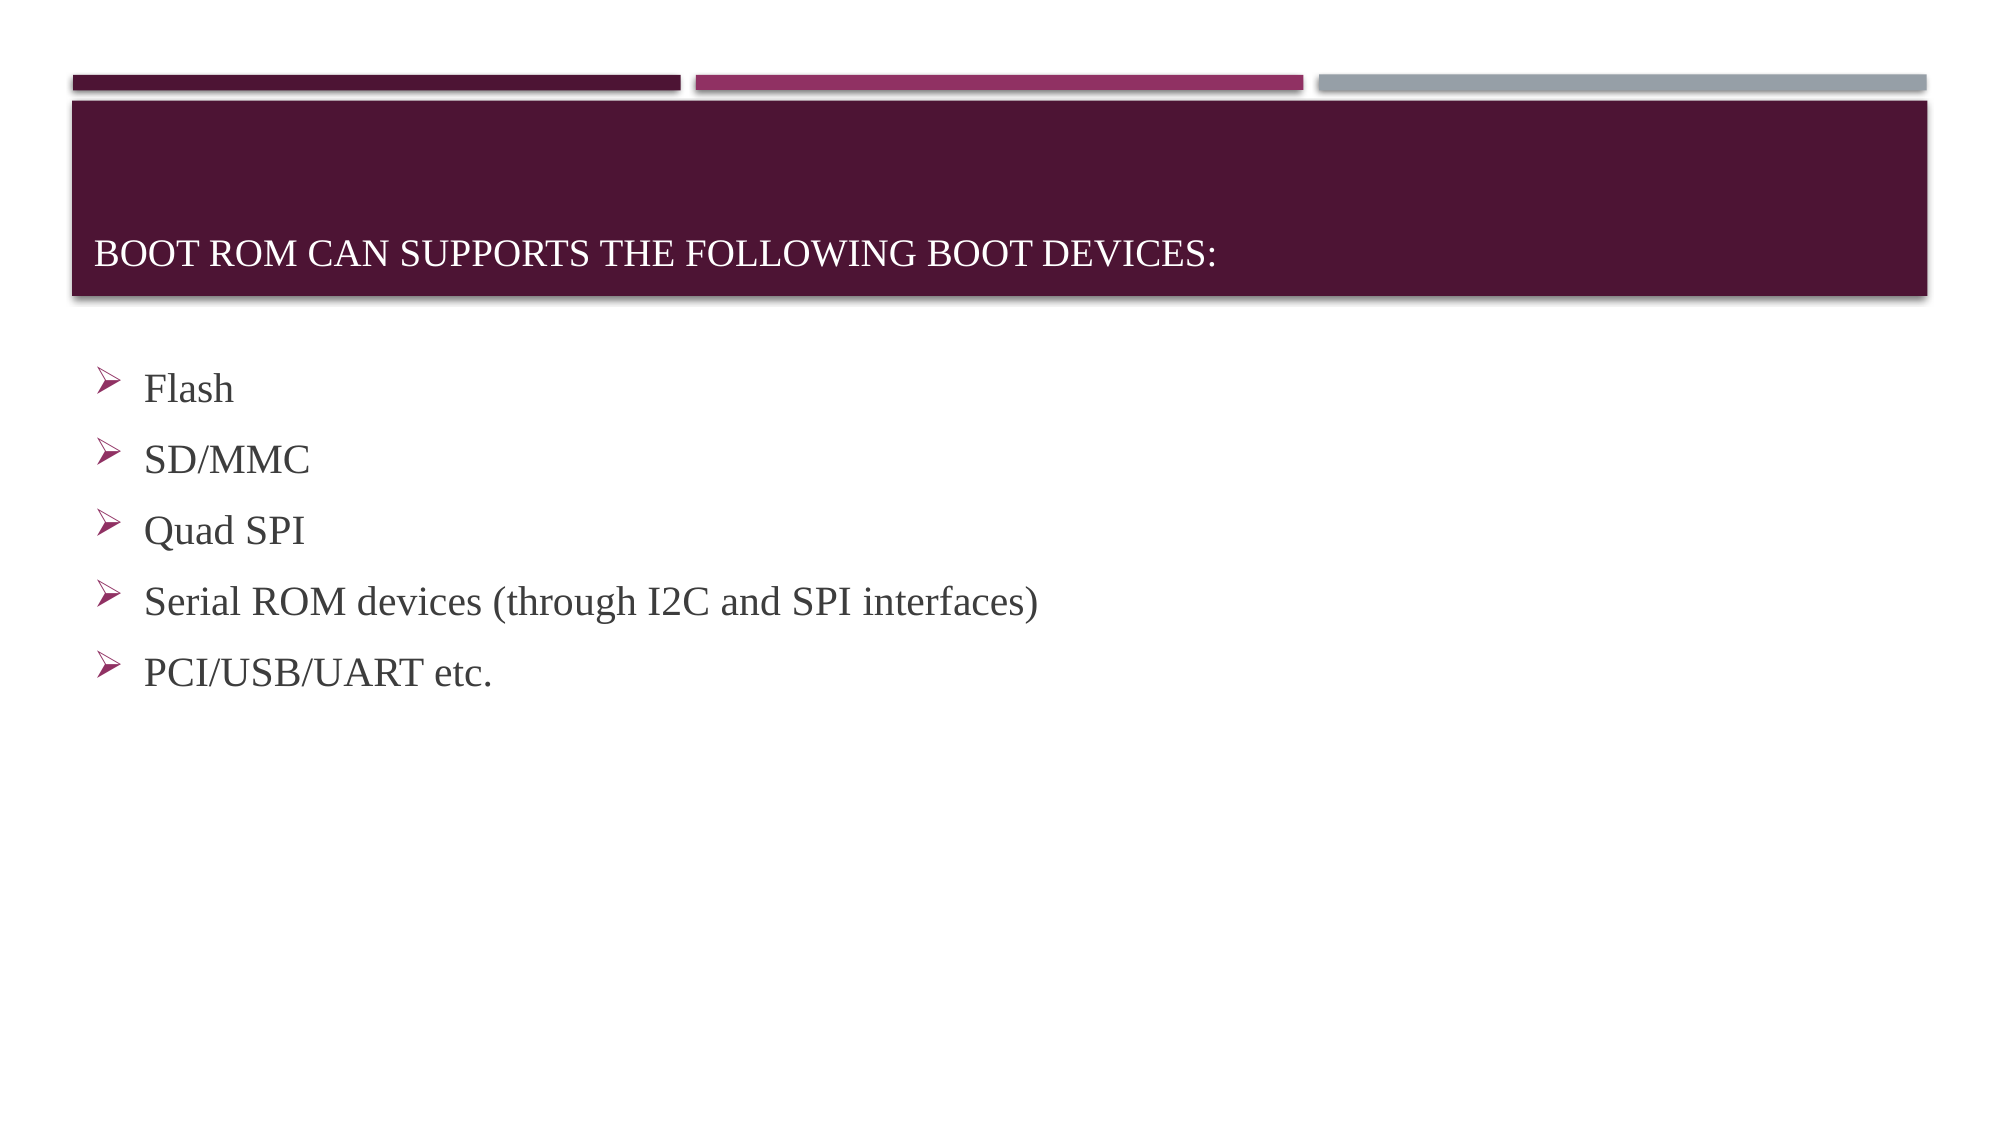

# Boot ROM can supports the following boot devices:
Flash
SD/MMC
Quad SPI
Serial ROM devices (through I2C and SPI interfaces)
PCI/USB/UART etc.